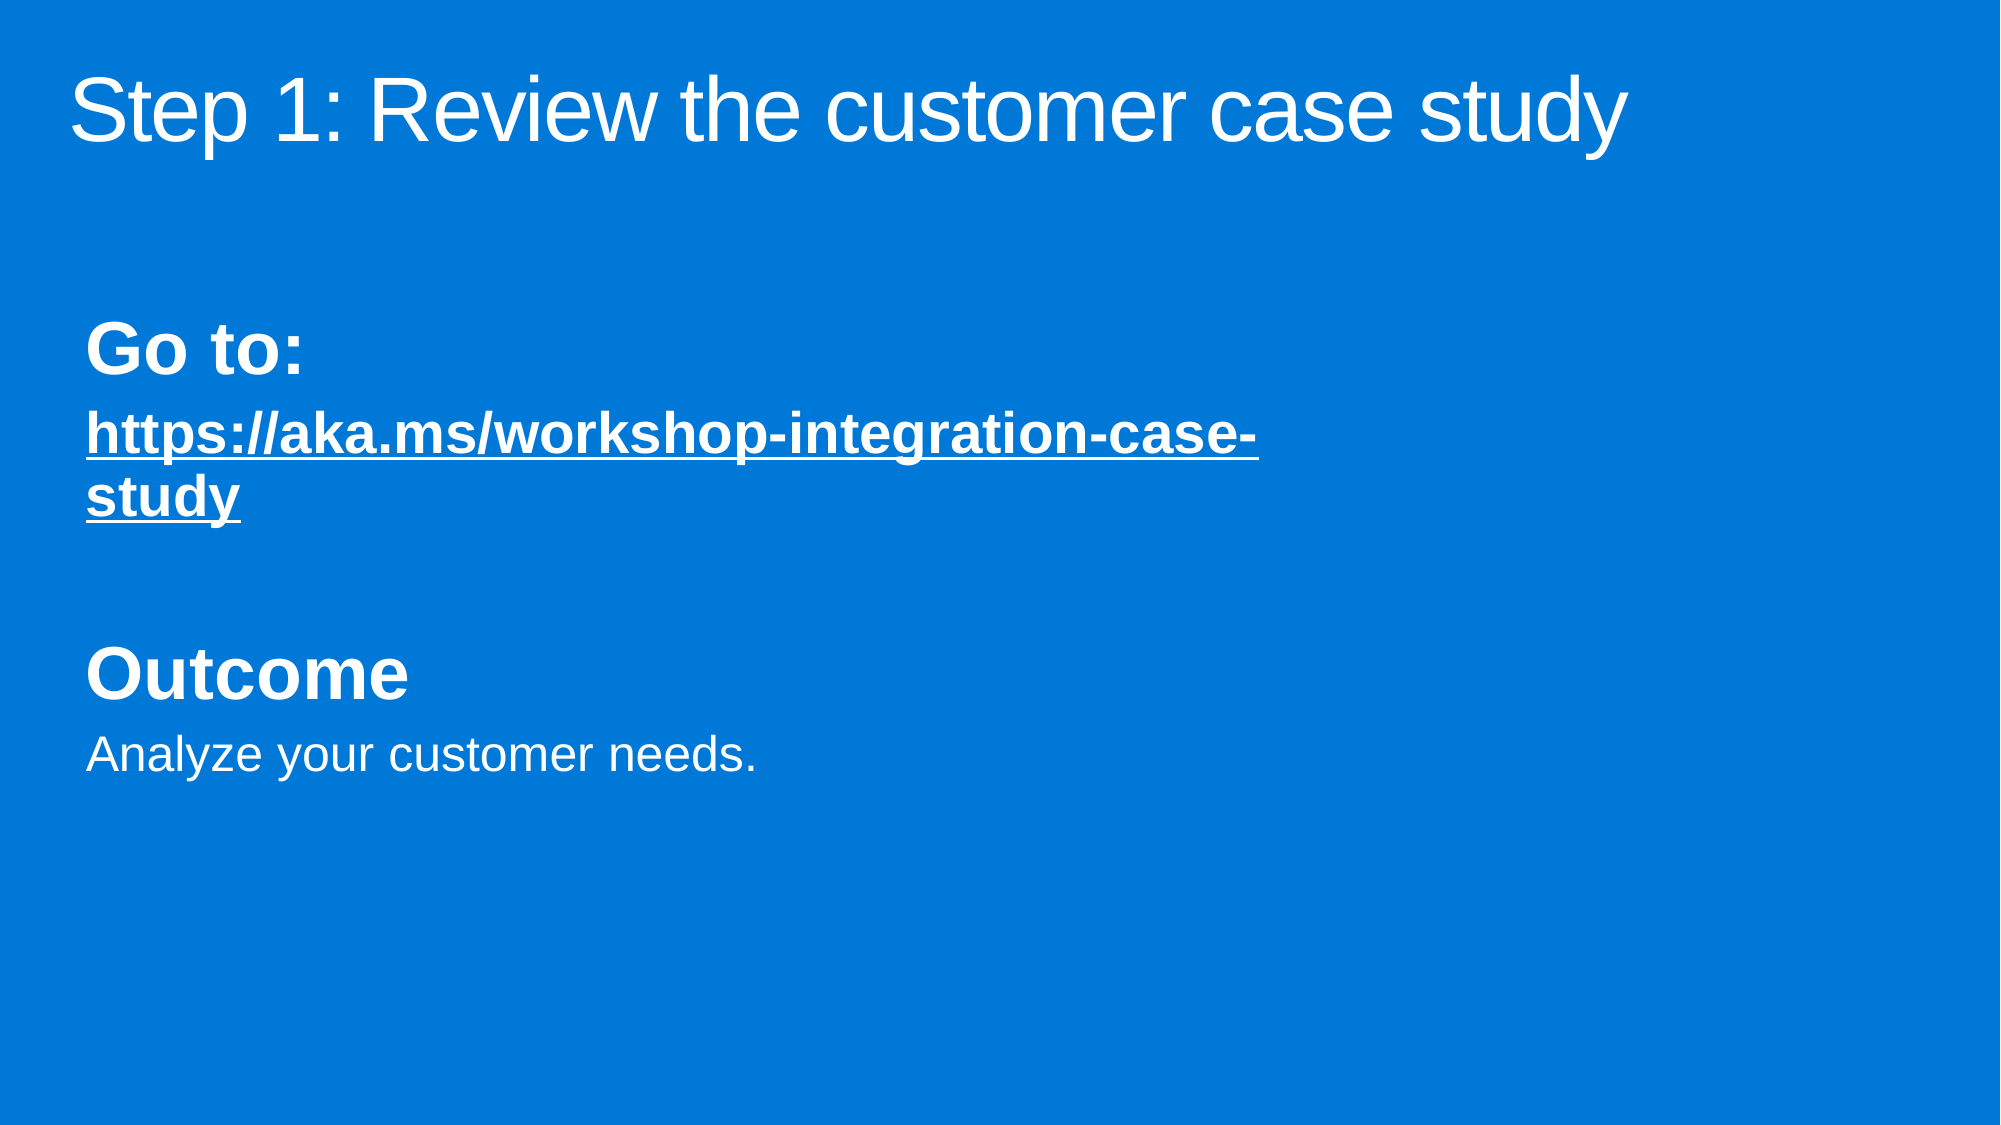

# Step 1: Review the customer case study
Go to:
https://aka.ms/workshop-integration-case-study

Outcome
Analyze your customer needs.